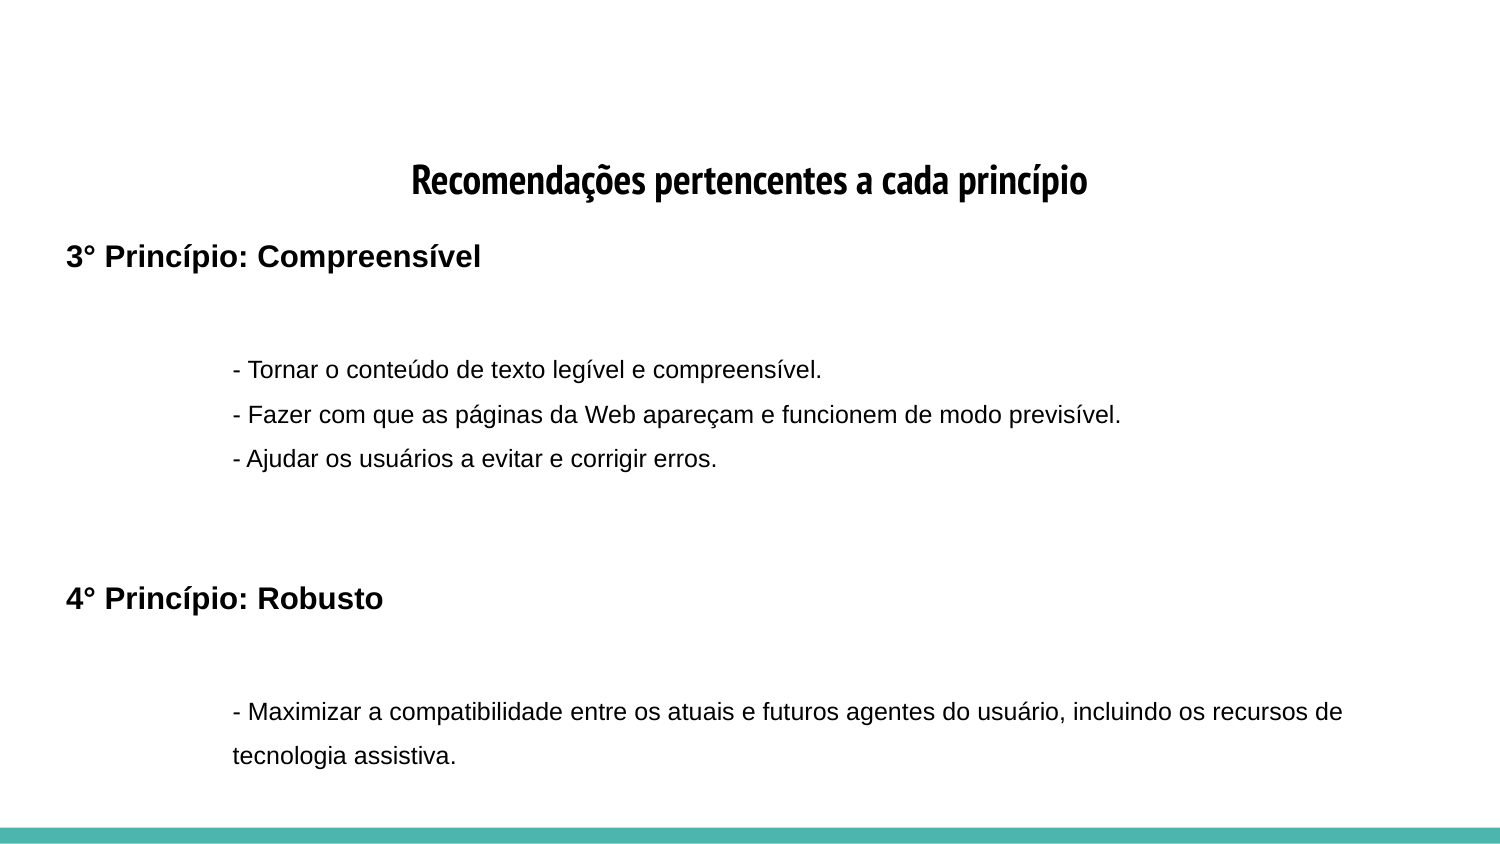

# Recomendações pertencentes a cada princípio
3° Princípio: Compreensível
- Tornar o conteúdo de texto legível e compreensível.
- Fazer com que as páginas da Web apareçam e funcionem de modo previsível.
- Ajudar os usuários a evitar e corrigir erros.
4° Princípio: Robusto
- Maximizar a compatibilidade entre os atuais e futuros agentes do usuário, incluindo os recursos de tecnologia assistiva.